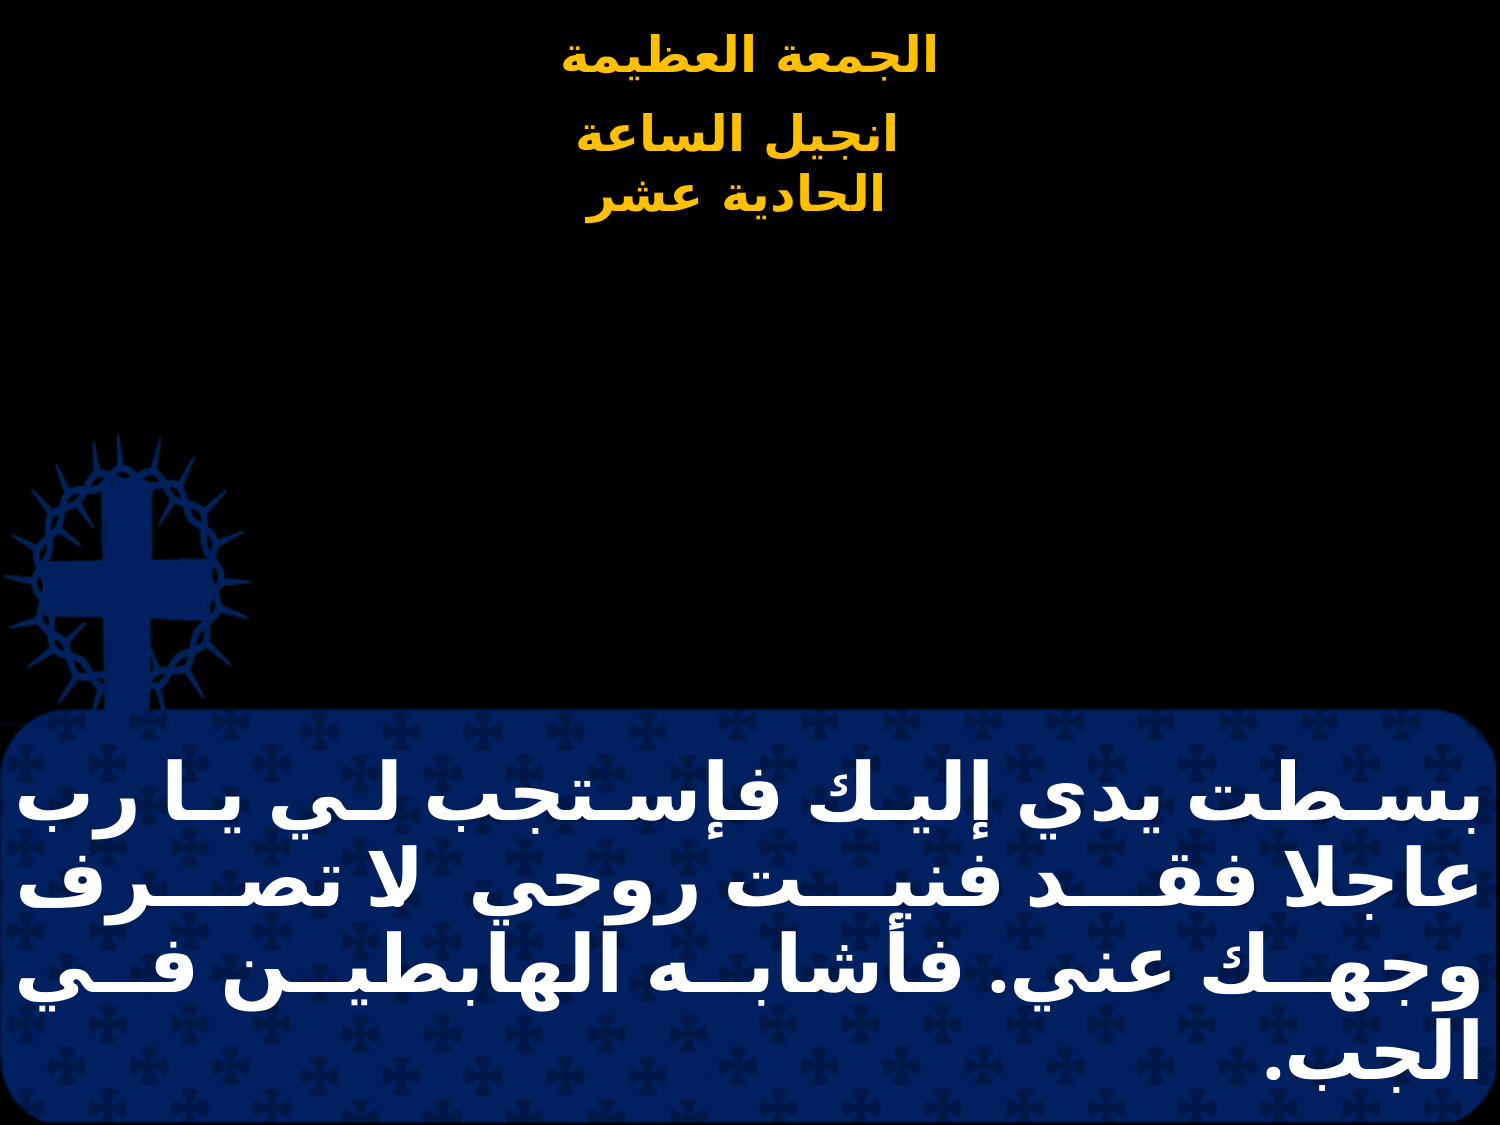

# بسطت يدي إليك فإستجب لي يا رب عاجلا فقد فنيت روحي. لا تصرف وجهك عني. فأشابه الهابطين في الجب.